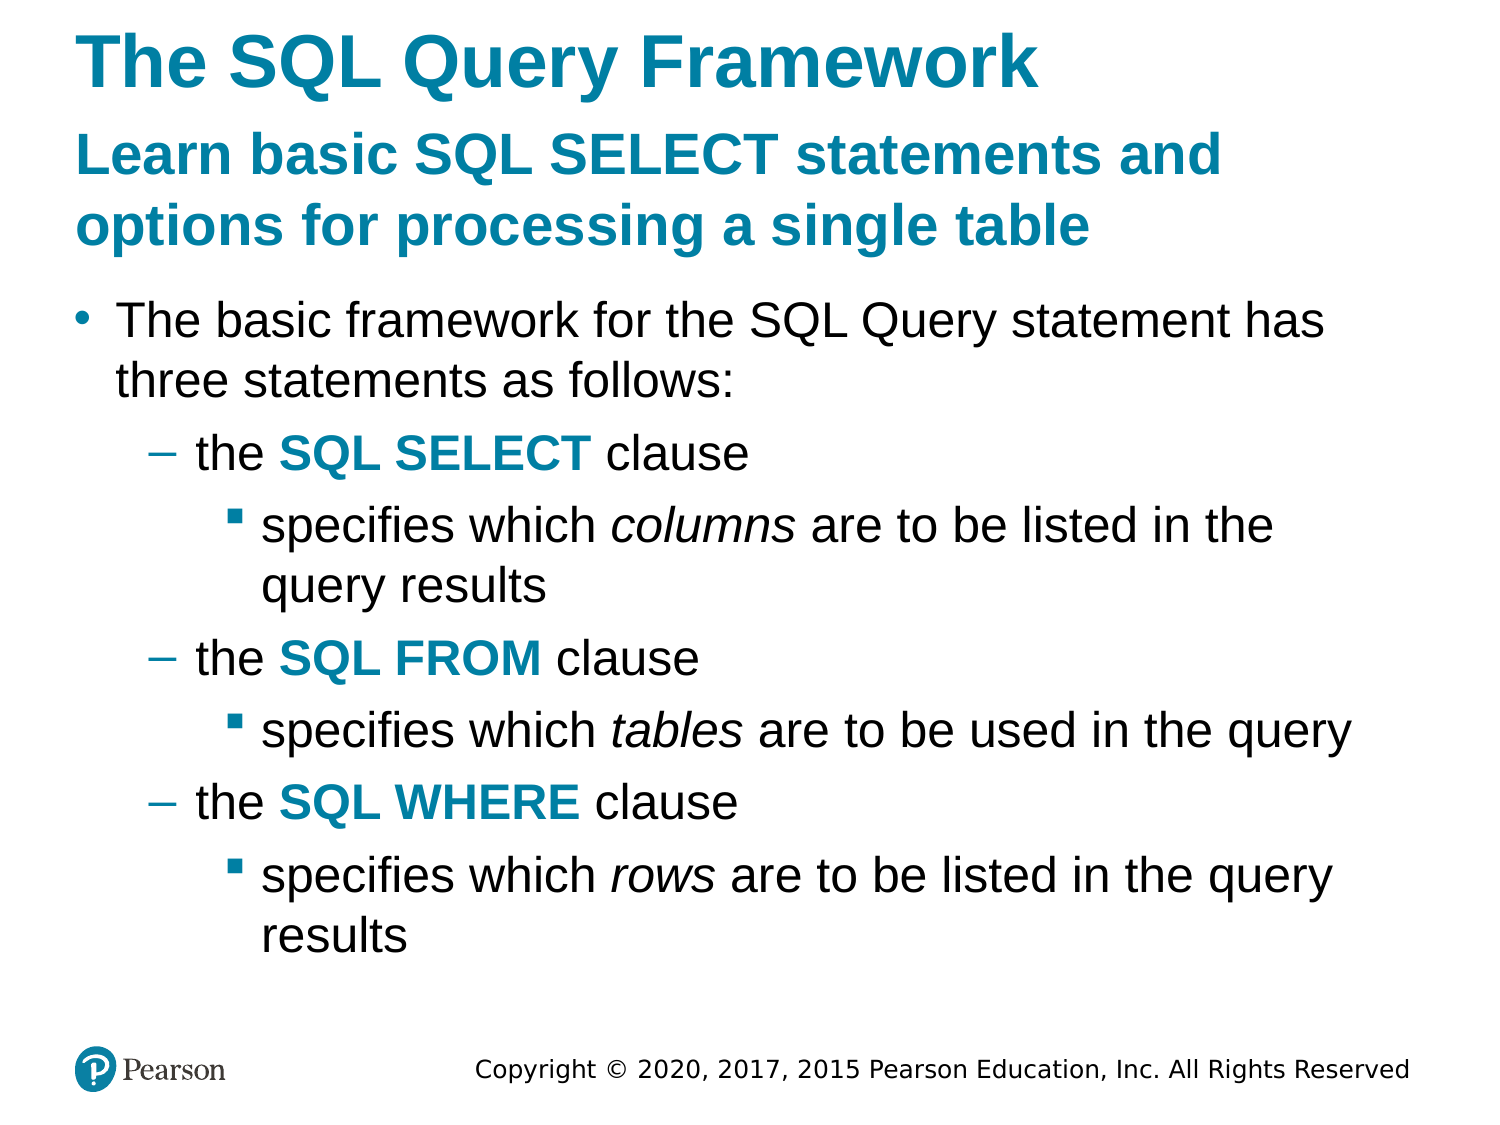

# The SQL Query Framework
Learn basic SQL SELECT statements and options for processing a single table
The basic framework for the SQL Query statement has three statements as follows:
the SQL SELECT clause
specifies which columns are to be listed in the query results
the SQL FROM clause
specifies which tables are to be used in the query
the SQL WHERE clause
specifies which rows are to be listed in the query results